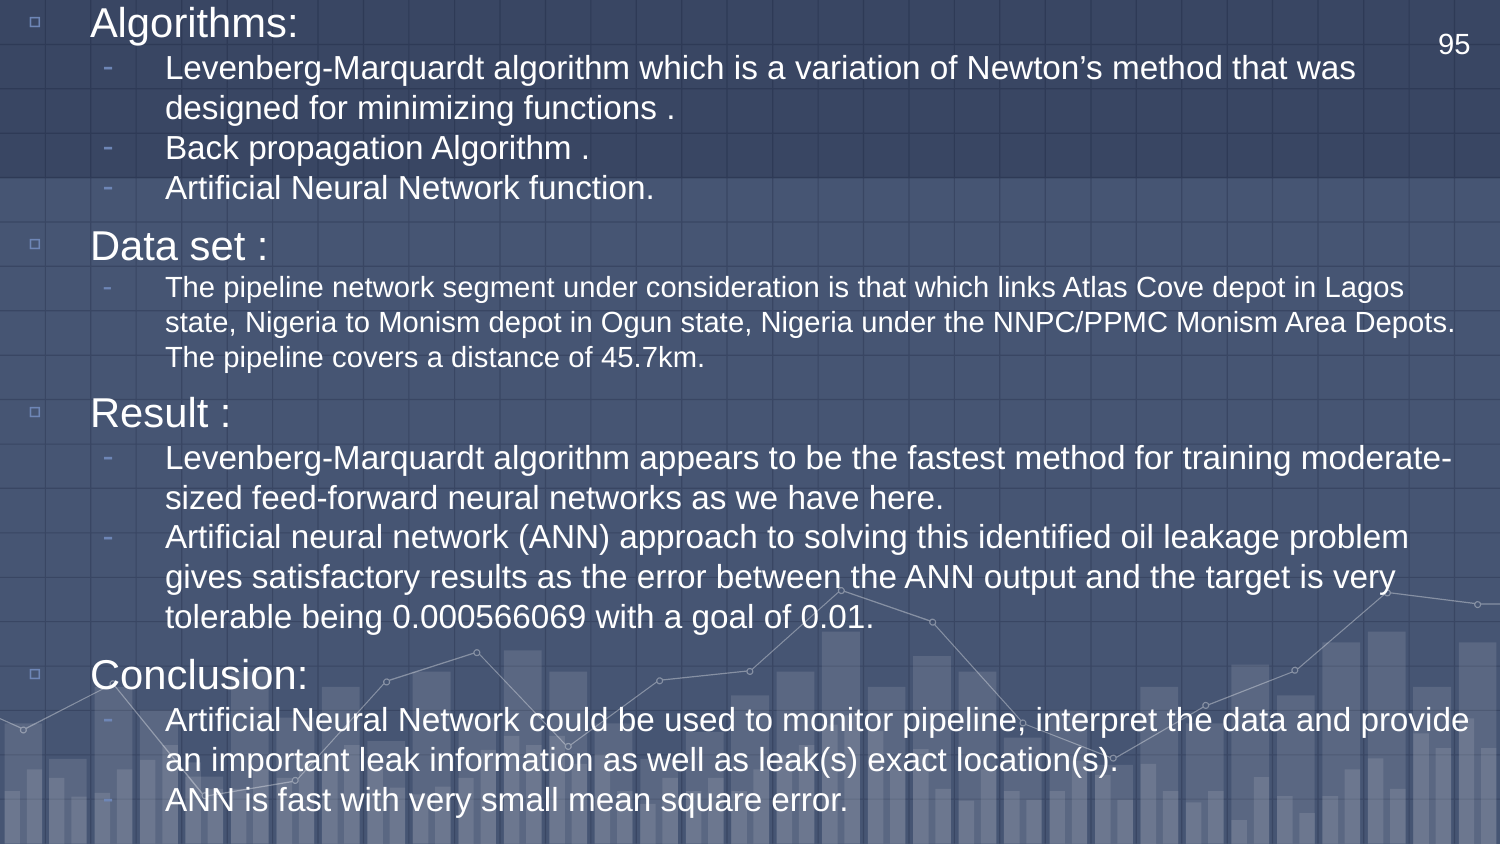

Algorithms:
Levenberg-Marquardt algorithm which is a variation of Newton’s method that was designed for minimizing functions .
Back propagation Algorithm .
Artificial Neural Network function.
Data set :
The pipeline network segment under consideration is that which links Atlas Cove depot in Lagos state, Nigeria to Monism depot in Ogun state, Nigeria under the NNPC/PPMC Monism Area Depots.  The pipeline covers a distance of 45.7km.
Result :
Levenberg-Marquardt algorithm appears to be the fastest method for training moderate-sized feed-forward neural networks as we have here.
Artificial neural network (ANN) approach to solving this identified oil leakage problem gives satisfactory results as the error between the ANN output and the target is very tolerable being 0.000566069 with a goal of 0.01.
Conclusion:
Artificial Neural Network could be used to monitor pipeline, interpret the data and provide an important leak information as well as leak(s) exact location(s).
ANN is fast with very small mean square error.

95